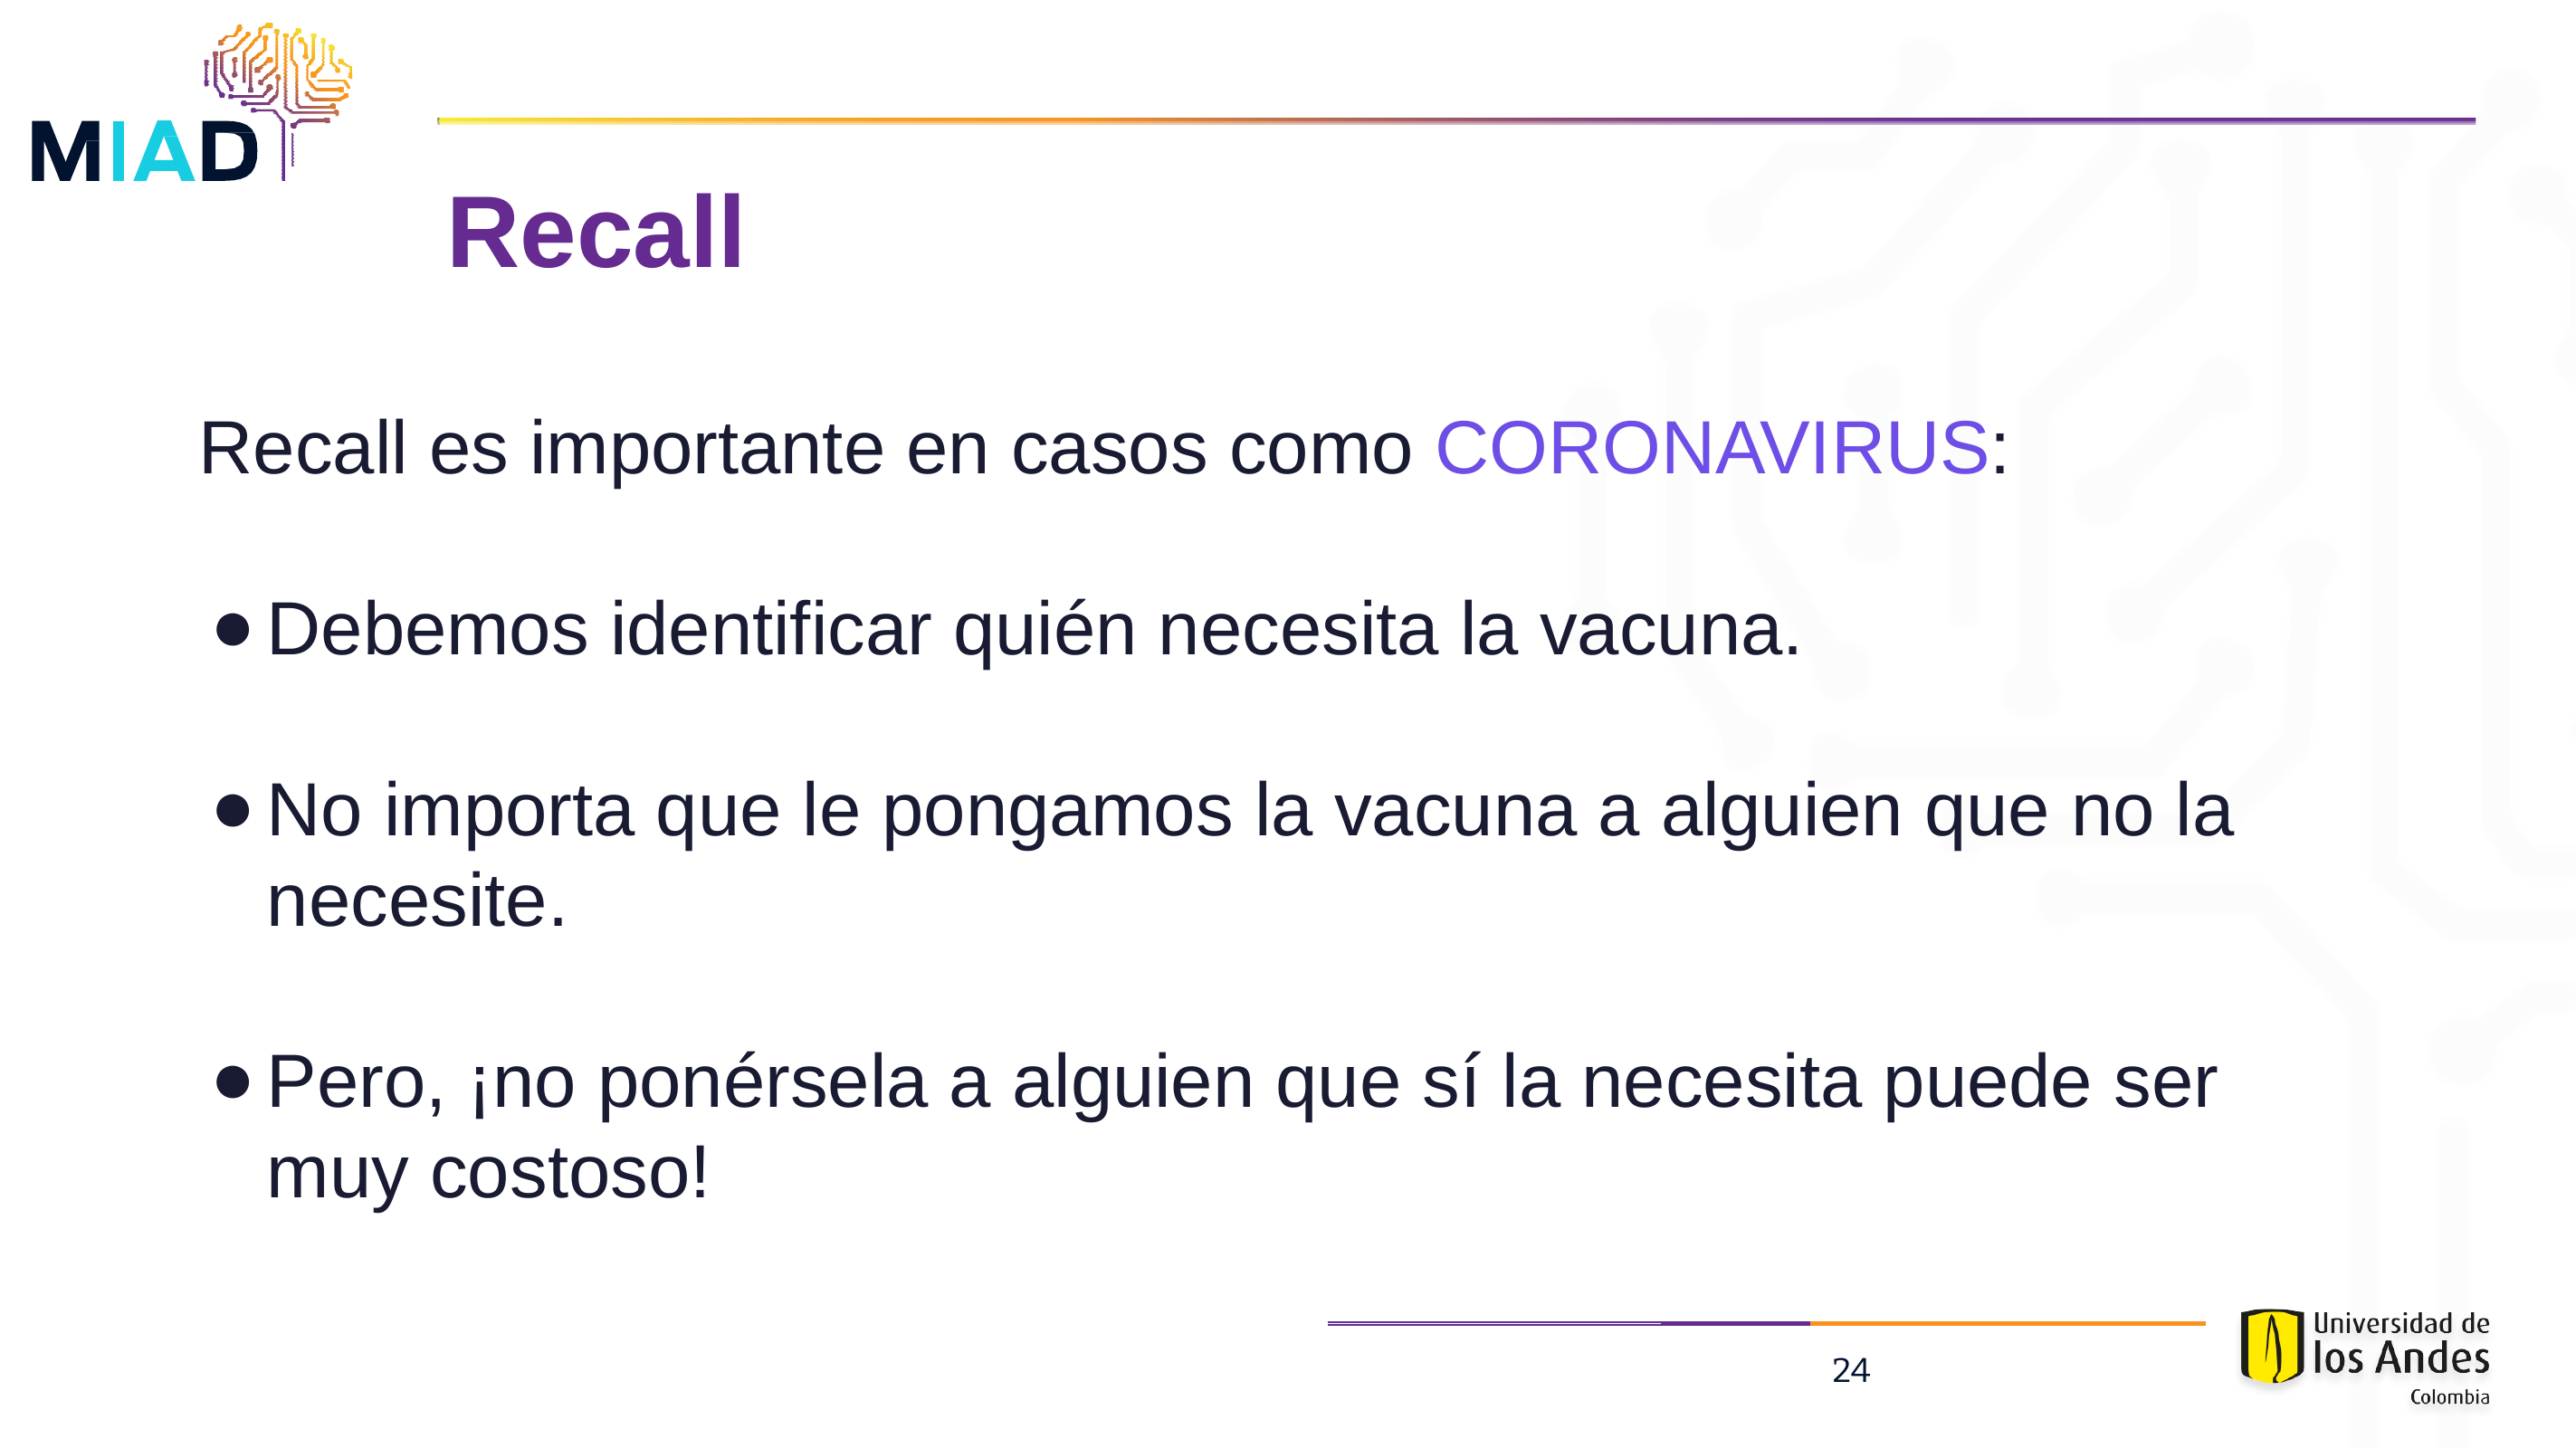

Recall
Recall es importante en casos como CORONAVIRUS:

Debemos identificar quién necesita la vacuna.

No importa que le pongamos la vacuna a alguien que no la necesite.

Pero, ¡no ponérsela a alguien que sí la necesita puede ser muy costoso!

24